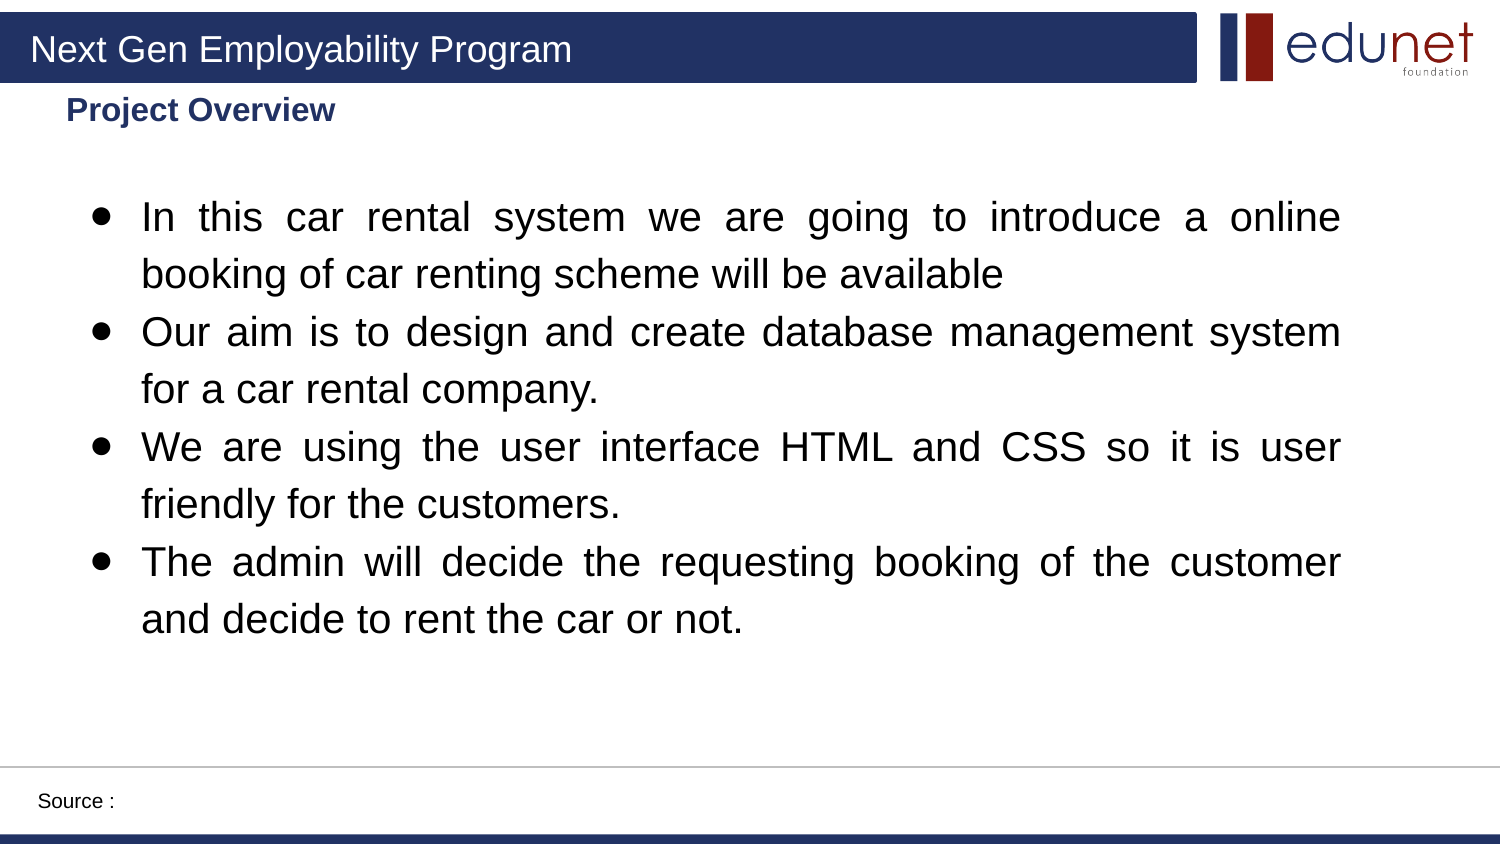

# Project Overview
In this car rental system we are going to introduce a online booking of car renting scheme will be available
Our aim is to design and create database management system for a car rental company.
We are using the user interface HTML and CSS so it is user friendly for the customers.
The admin will decide the requesting booking of the customer and decide to rent the car or not.
Source :